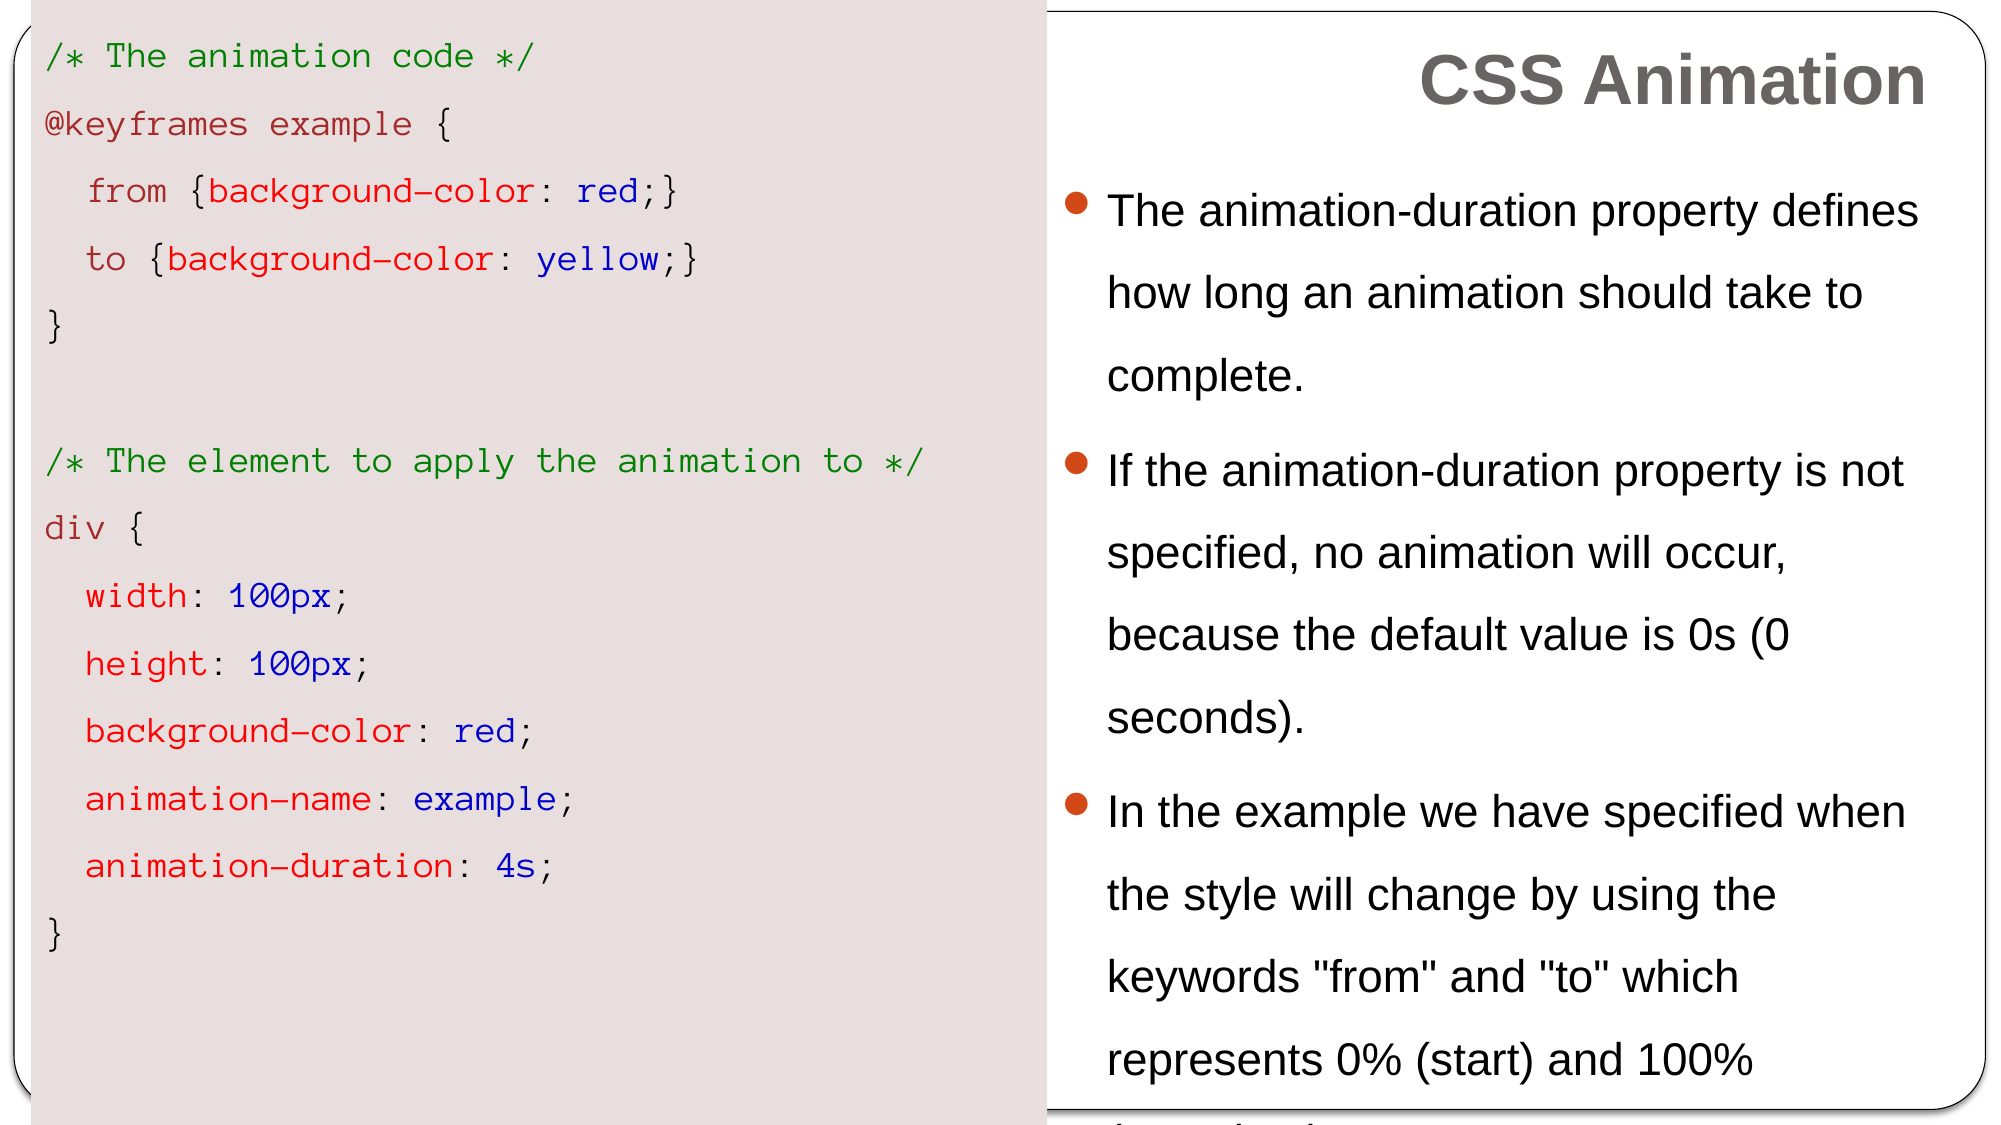

/* The animation code */
@keyframes example {
  from {background-color: red;}
  to {background-color: yellow;}
}
/* The element to apply the animation to */
div {
  width: 100px;
  height: 100px;
  background-color: red;
  animation-name: example;
  animation-duration: 4s;
}
# CSS Animation
The animation-duration property defines how long an animation should take to complete.
If the animation-duration property is not specified, no animation will occur, because the default value is 0s (0 seconds).
In the example we have specified when the style will change by using the keywords "from" and "to" which represents 0% (start) and 100% (complete)
It is also possible to use percent. By using percent, you can add as many style changes as you like.